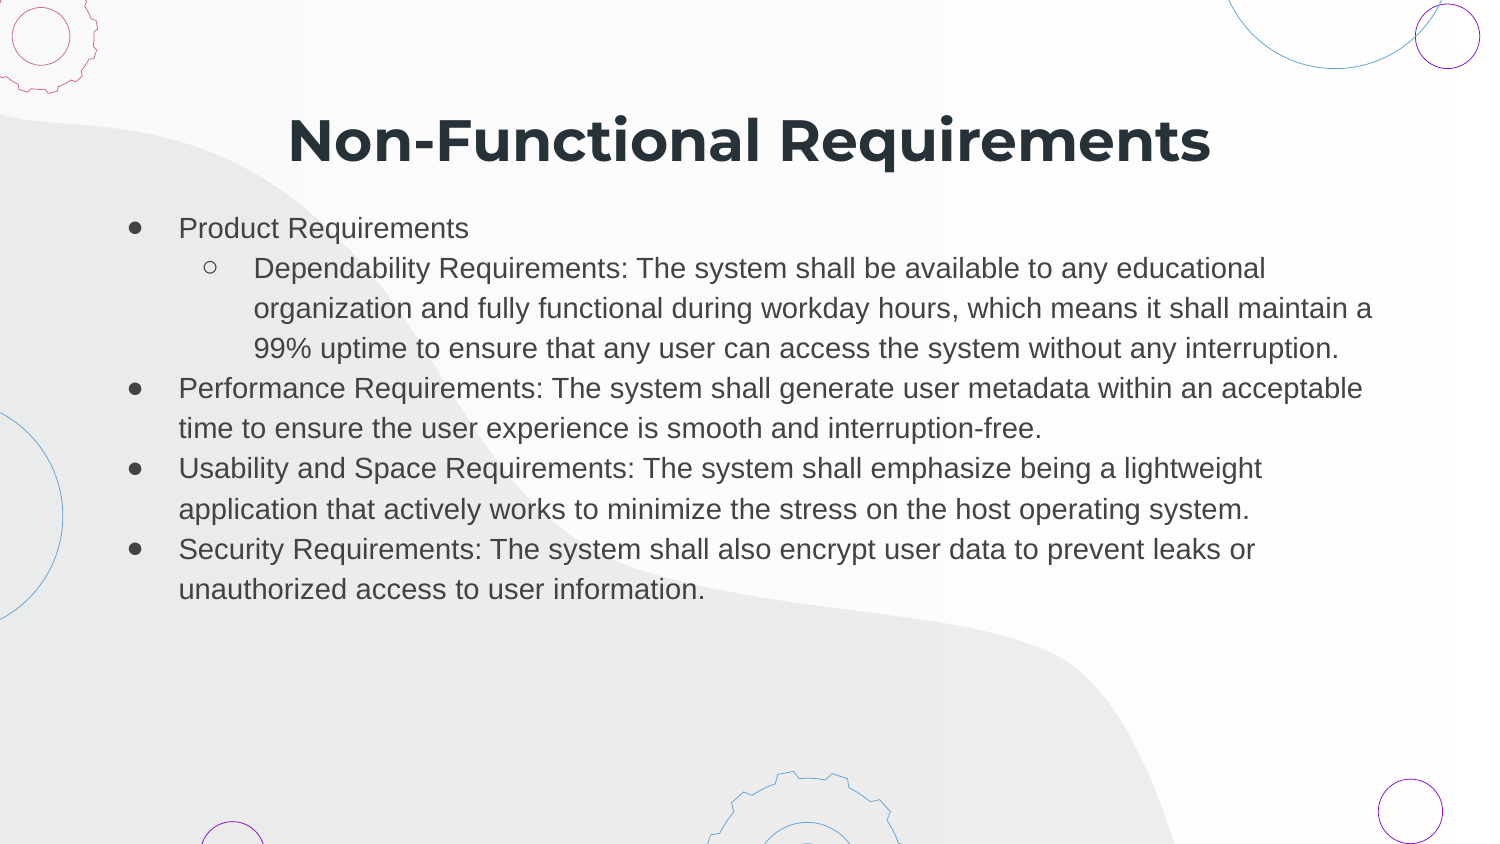

# Non-Functional Requirements
Product Requirements
Dependability Requirements: The system shall be available to any educational organization and fully functional during workday hours, which means it shall maintain a 99% uptime to ensure that any user can access the system without any interruption.
Performance Requirements: The system shall generate user metadata within an acceptable time to ensure the user experience is smooth and interruption-free.
Usability and Space Requirements: The system shall emphasize being a lightweight application that actively works to minimize the stress on the host operating system.
Security Requirements: The system shall also encrypt user data to prevent leaks or unauthorized access to user information.